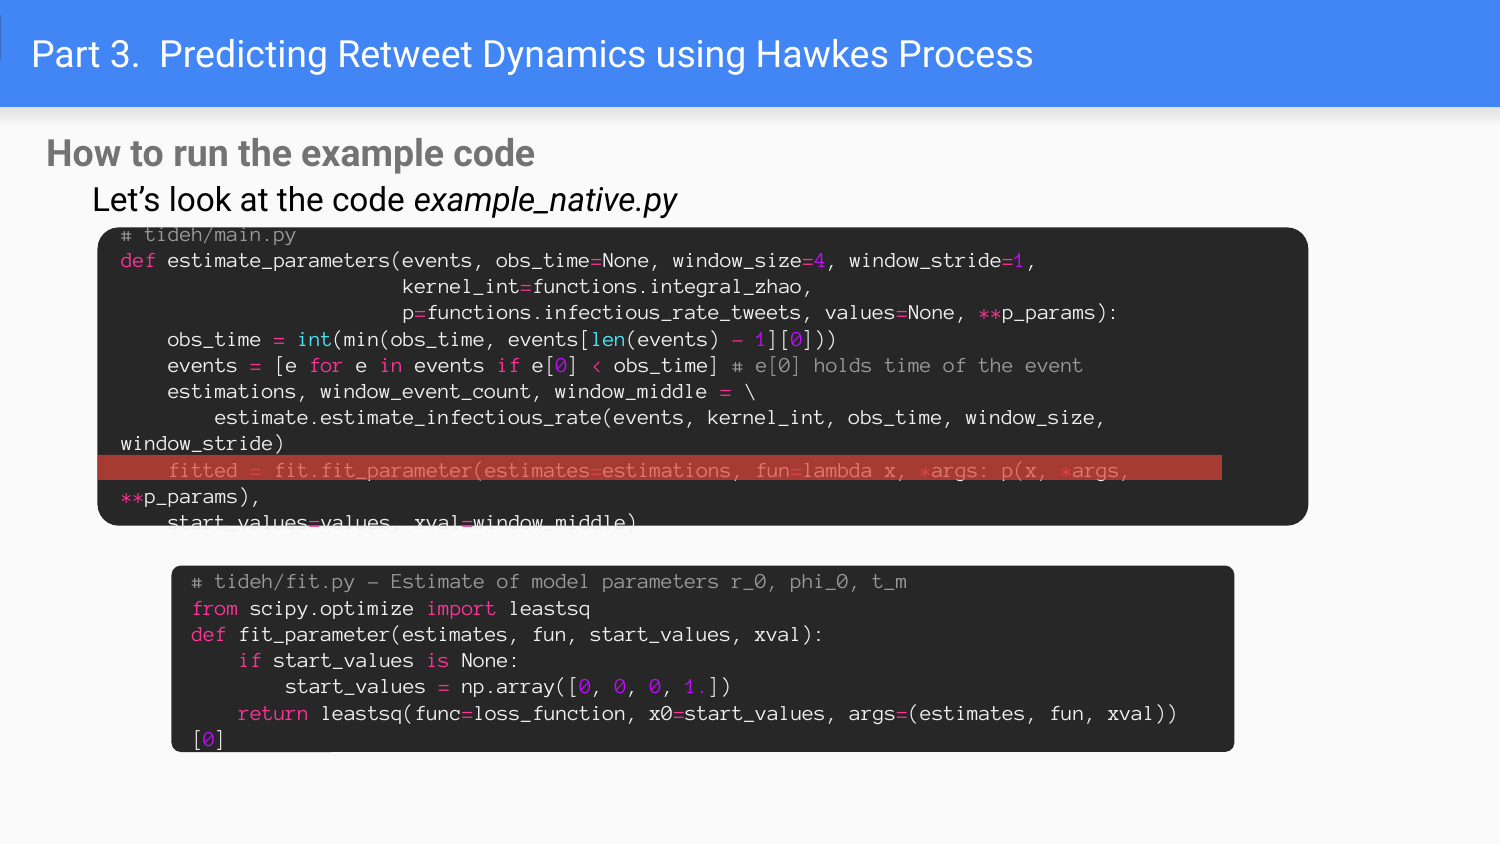

# Part 3.  Predicting Retweet Dynamics using Hawkes Process

How to run the example code
Let’s look at the code example_native.py
# tideh/main.py
def estimate_parameters(events, obs_time=None, window_size=4, window_stride=1,
                        kernel_int=functions.integral_zhao,
                        p=functions.infectious_rate_tweets, values=None, **p_params):
    obs_time = int(min(obs_time, events[len(events) - 1][0]))
    events = [e for e in events if e[0] < obs_time] # e[0] holds time of the event
    estimations, window_event_count, window_middle = \
        estimate.estimate_infectious_rate(events, kernel_int, obs_time, window_size, window_stride)
    fitted = fit.fit_parameter(estimates=estimations, fun=lambda x, *args: p(x, *args, **p_params),
    start_values=values, xval=window_middle)

# tideh/fit.py - Estimate of model parameters r_0, phi_0, t_m
from scipy.optimize import leastsq
def fit_parameter(estimates, fun, start_values, xval):
    if start_values is None:
        start_values = np.array([0, 0, 0, 1.])
    return leastsq(func=loss_function, x0=start_values, args=(estimates, fun, xval))[0]